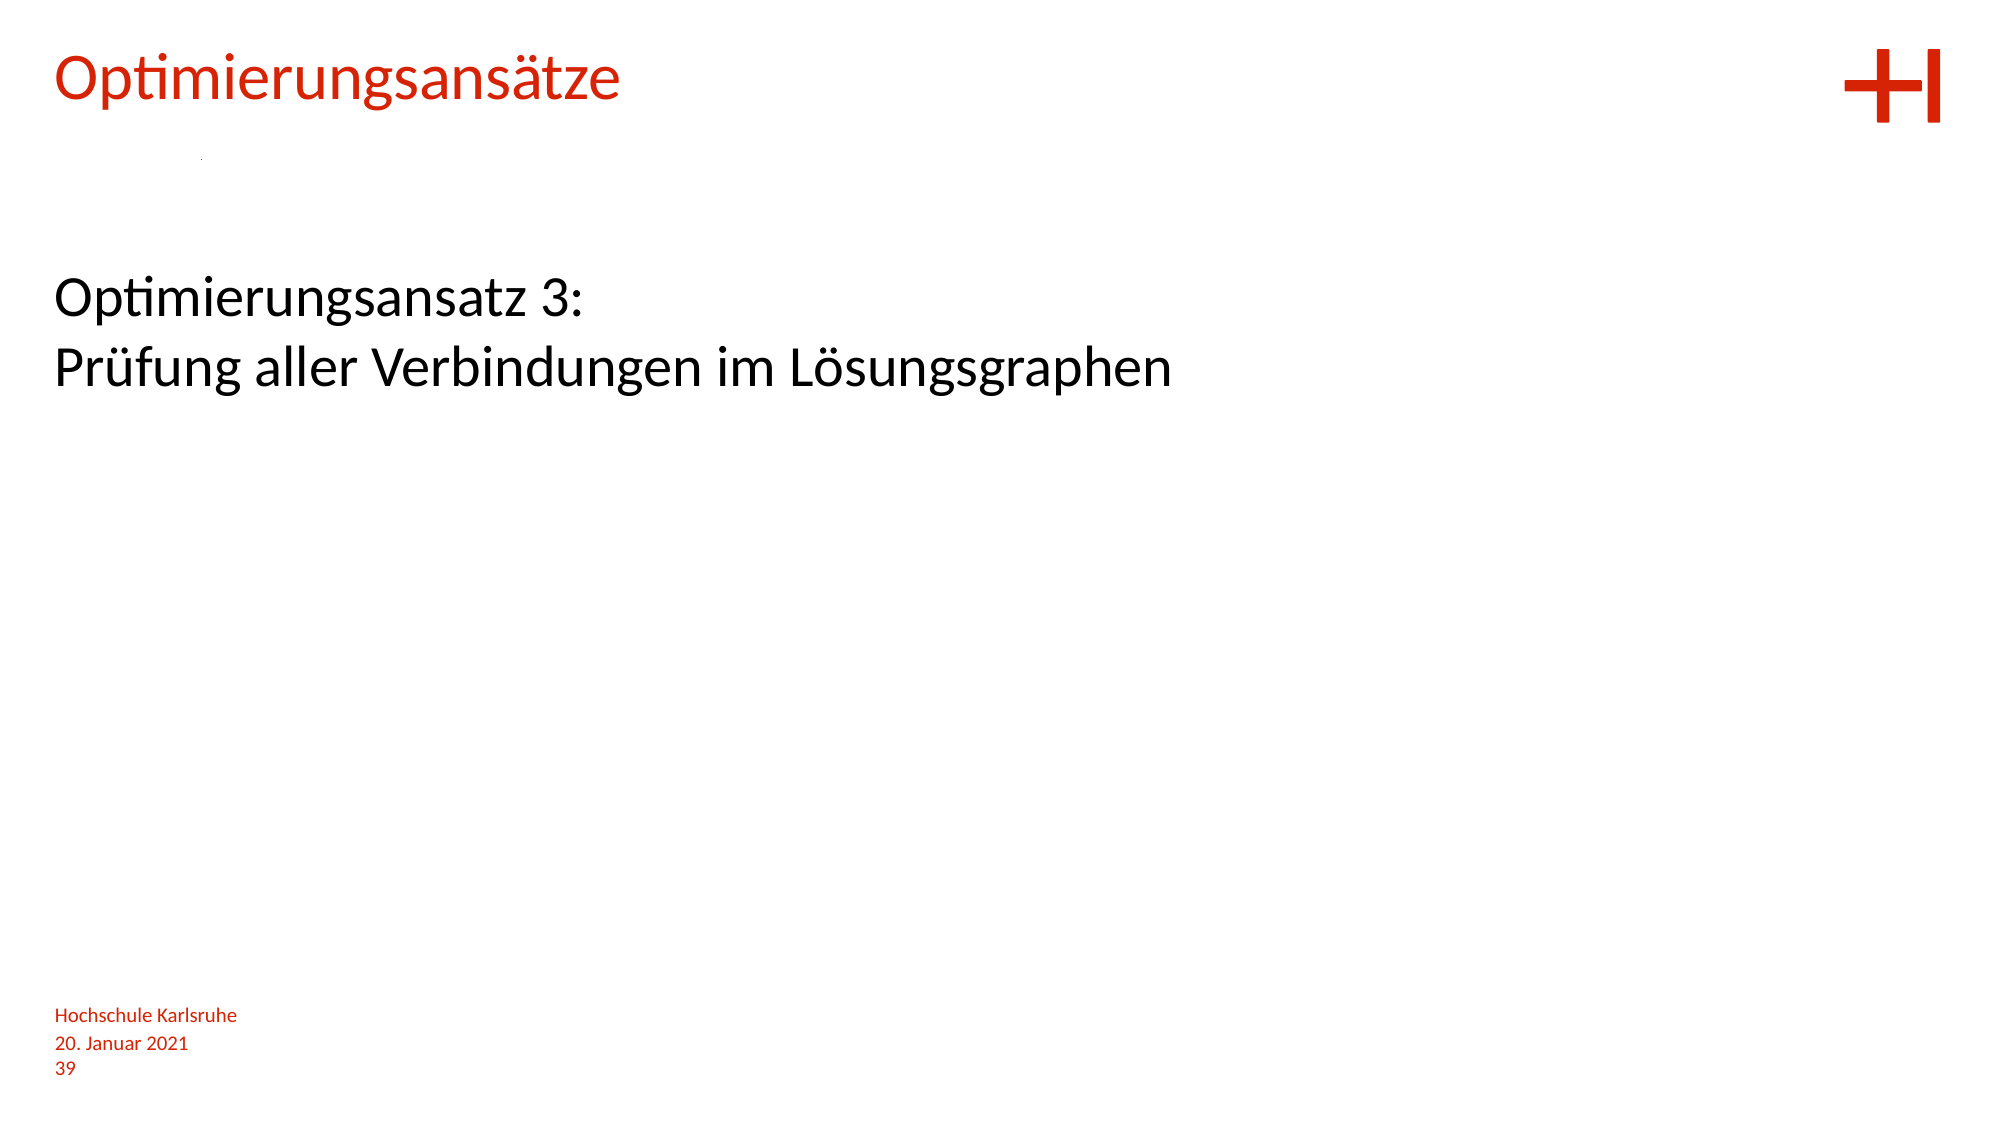

Optimierungsansätze

Optimierungsansatz 3:
Prüfung aller Verbindungen im Lösungsgraphen

Hochschule Karlsruhe
20. Januar 2021
39